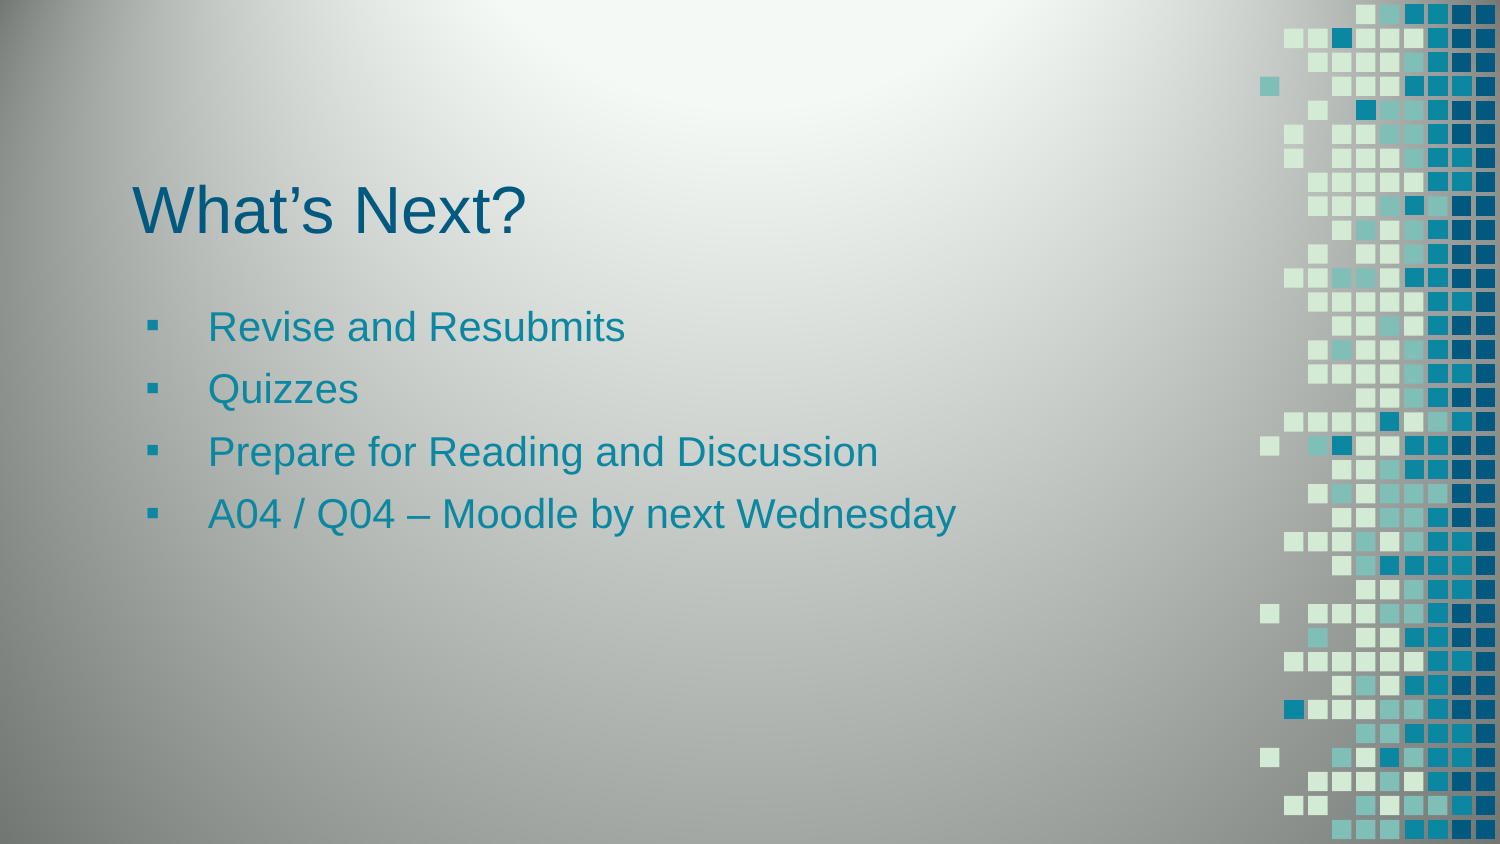

# What’s Next?
Revise and Resubmits
Quizzes
Prepare for Reading and Discussion
A04 / Q04 – Moodle by next Wednesday